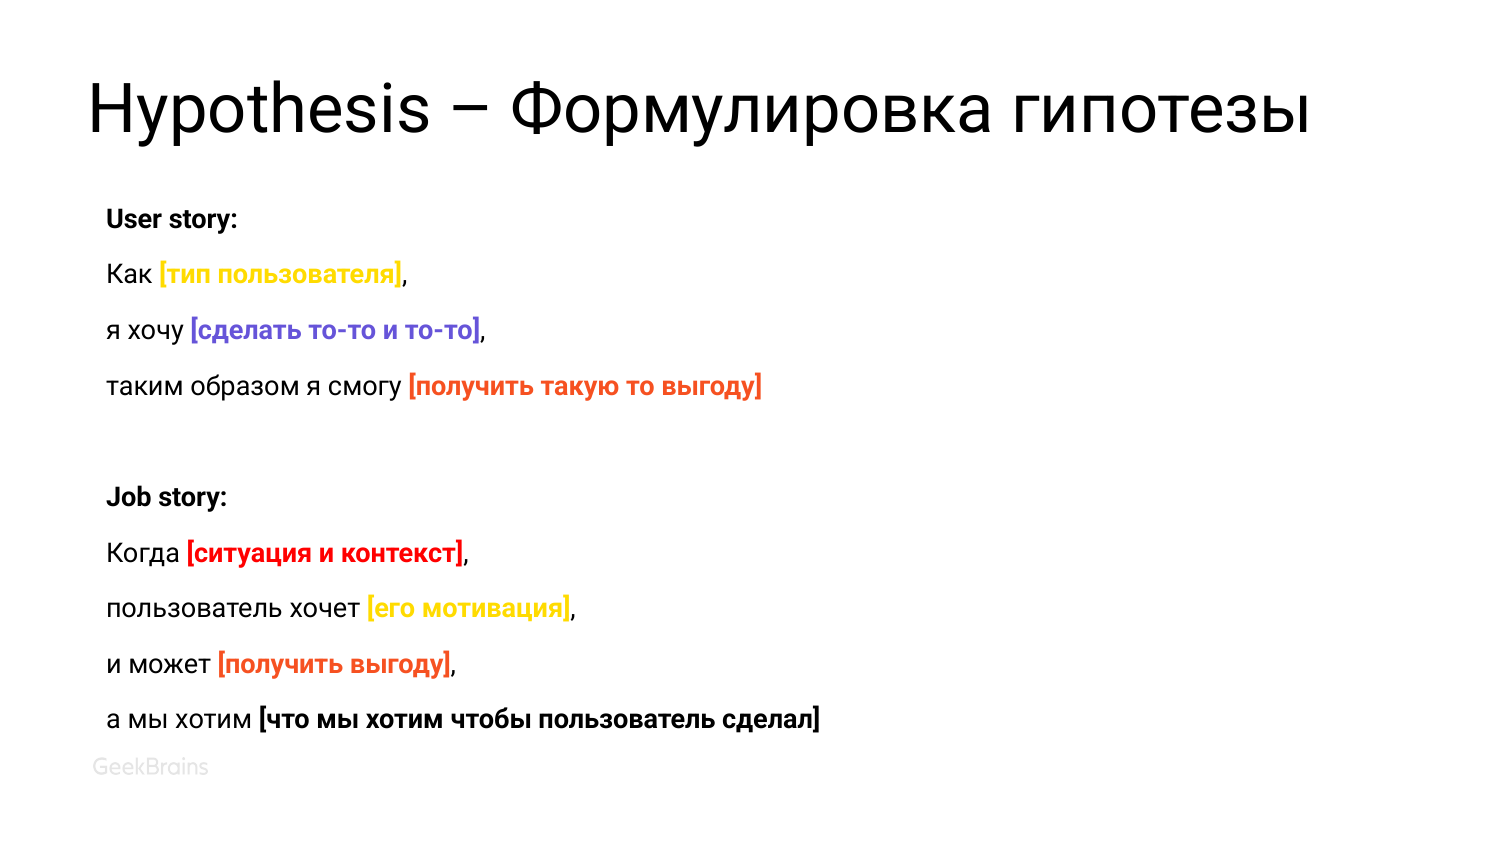

# Hypothesis – Формулировка гипотезы
User story:
Как [тип пользователя],
я хочу [сделать то-то и то-то],
таким образом я смогу [получить такую то выгоду]

Job story:
Когда [ситуация и контекст],
пользователь хочет [его мотивация],
и может [получить выгоду],
а мы хотим [что мы хотим чтобы пользователь сделал]